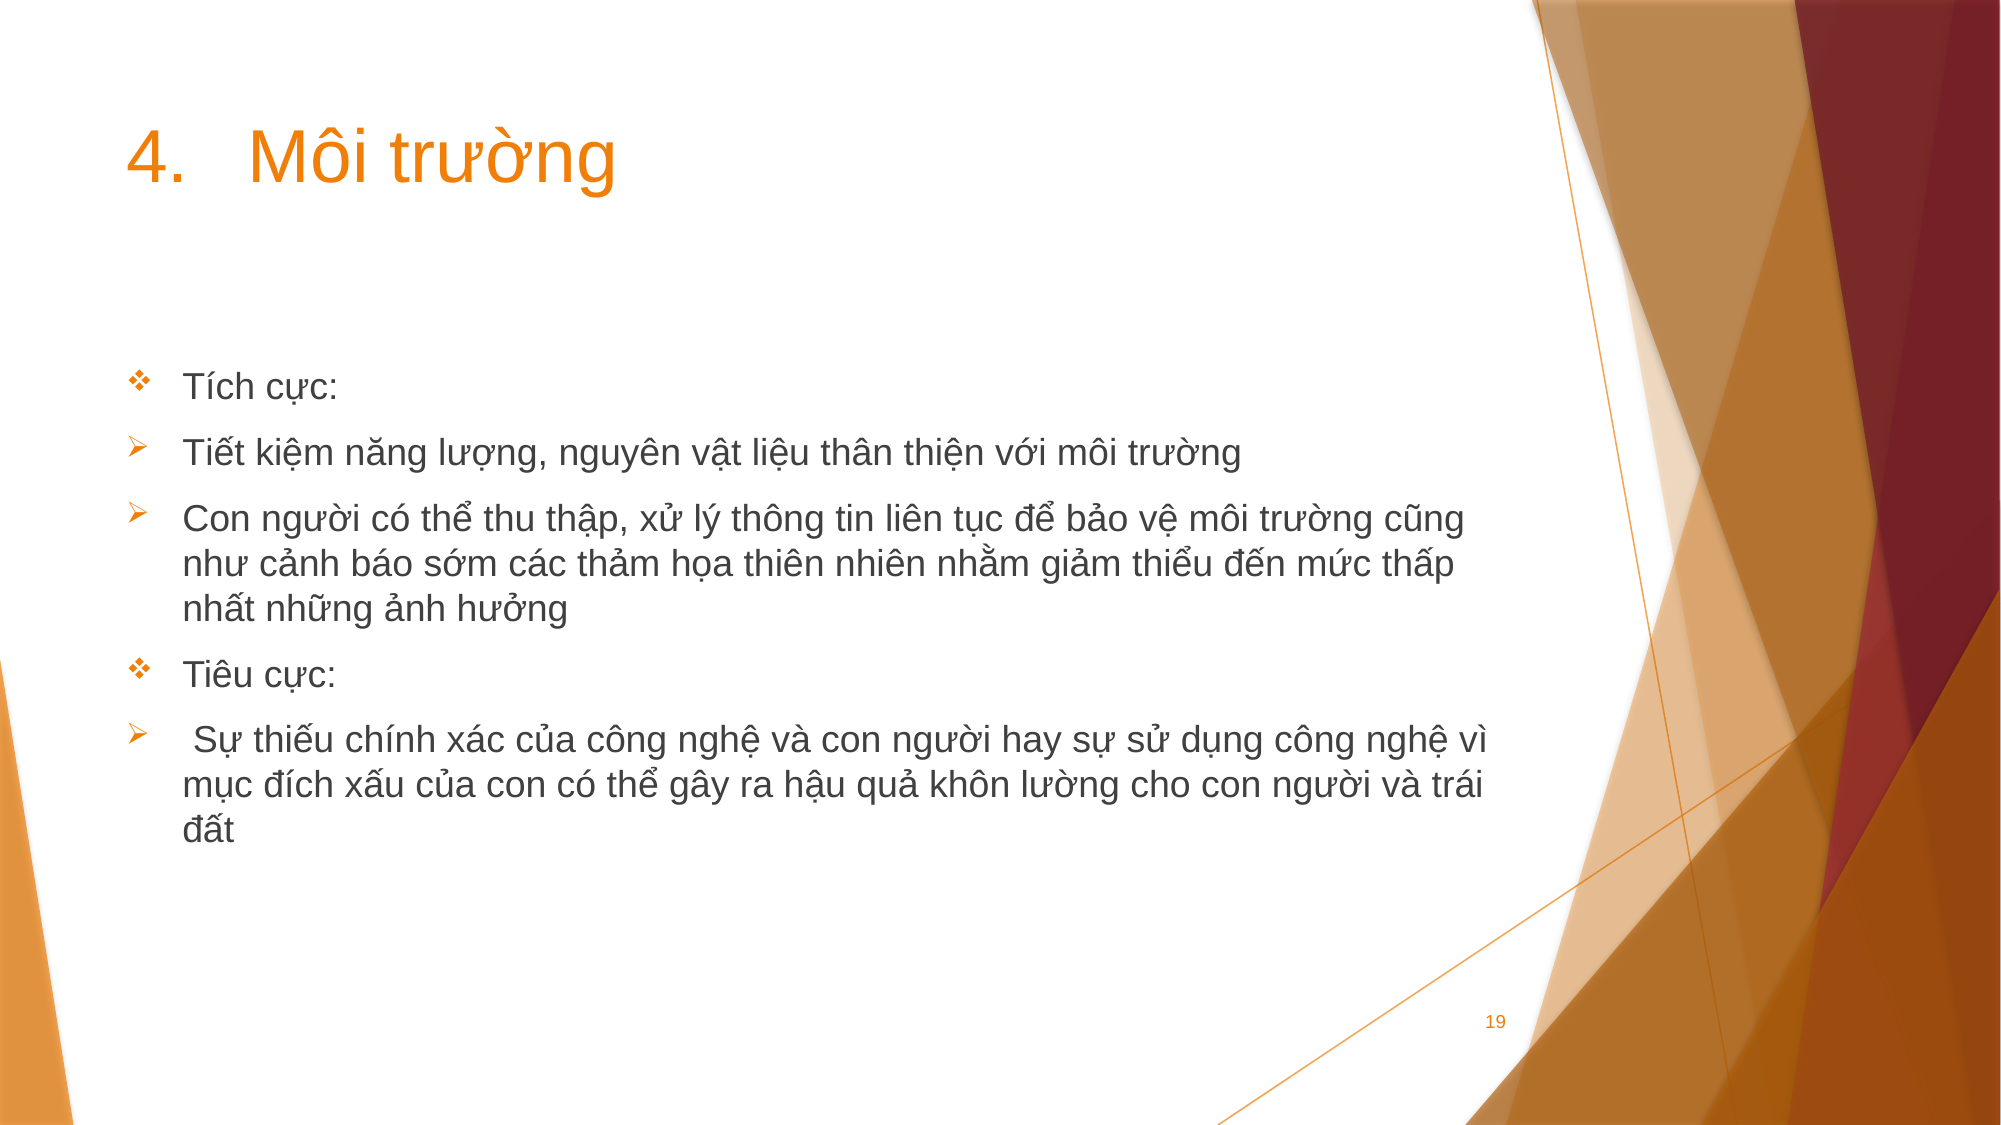

# Môi trường
Tích cực:
Tiết kiệm năng lượng, nguyên vật liệu thân thiện với môi trường
Con người có thể thu thập, xử lý thông tin liên tục để bảo vệ môi trường cũng như cảnh báo sớm các thảm họa thiên nhiên nhằm giảm thiểu đến mức thấp nhất những ảnh hưởng
Tiêu cực:
 Sự thiếu chính xác của công nghệ và con người hay sự sử dụng công nghệ vì mục đích xấu của con có thể gây ra hậu quả khôn lường cho con người và trái đất
19